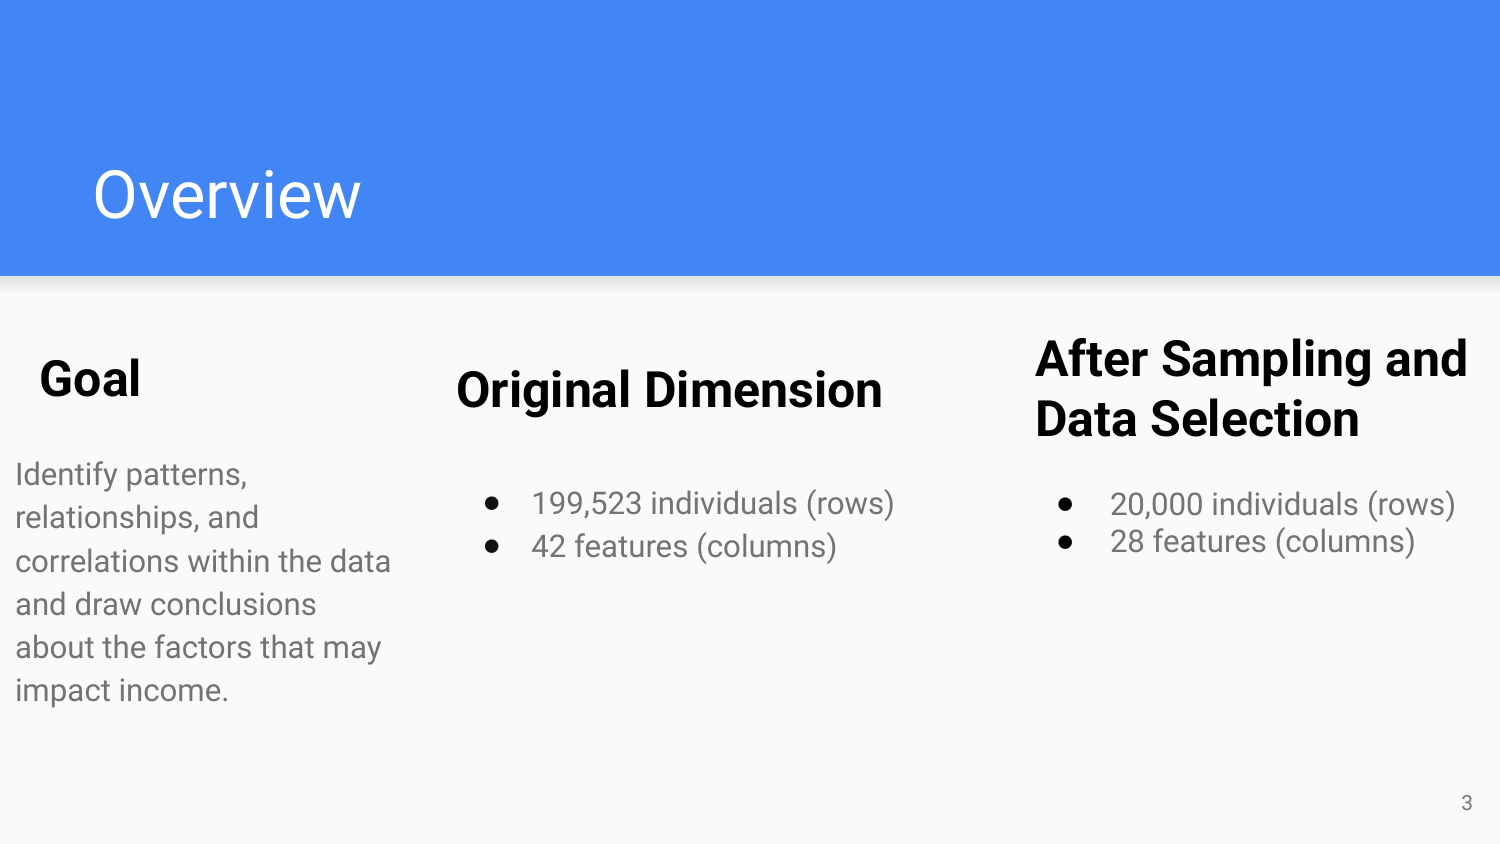

# Overview
After Sampling and Data Selection

20,000 individuals (rows)
28 features (columns)

  Goal

Identify patterns, relationships, and correlations within the data and draw conclusions about the factors that may impact income.

Original Dimension

199,523 individuals (rows)
42 features (columns)
3